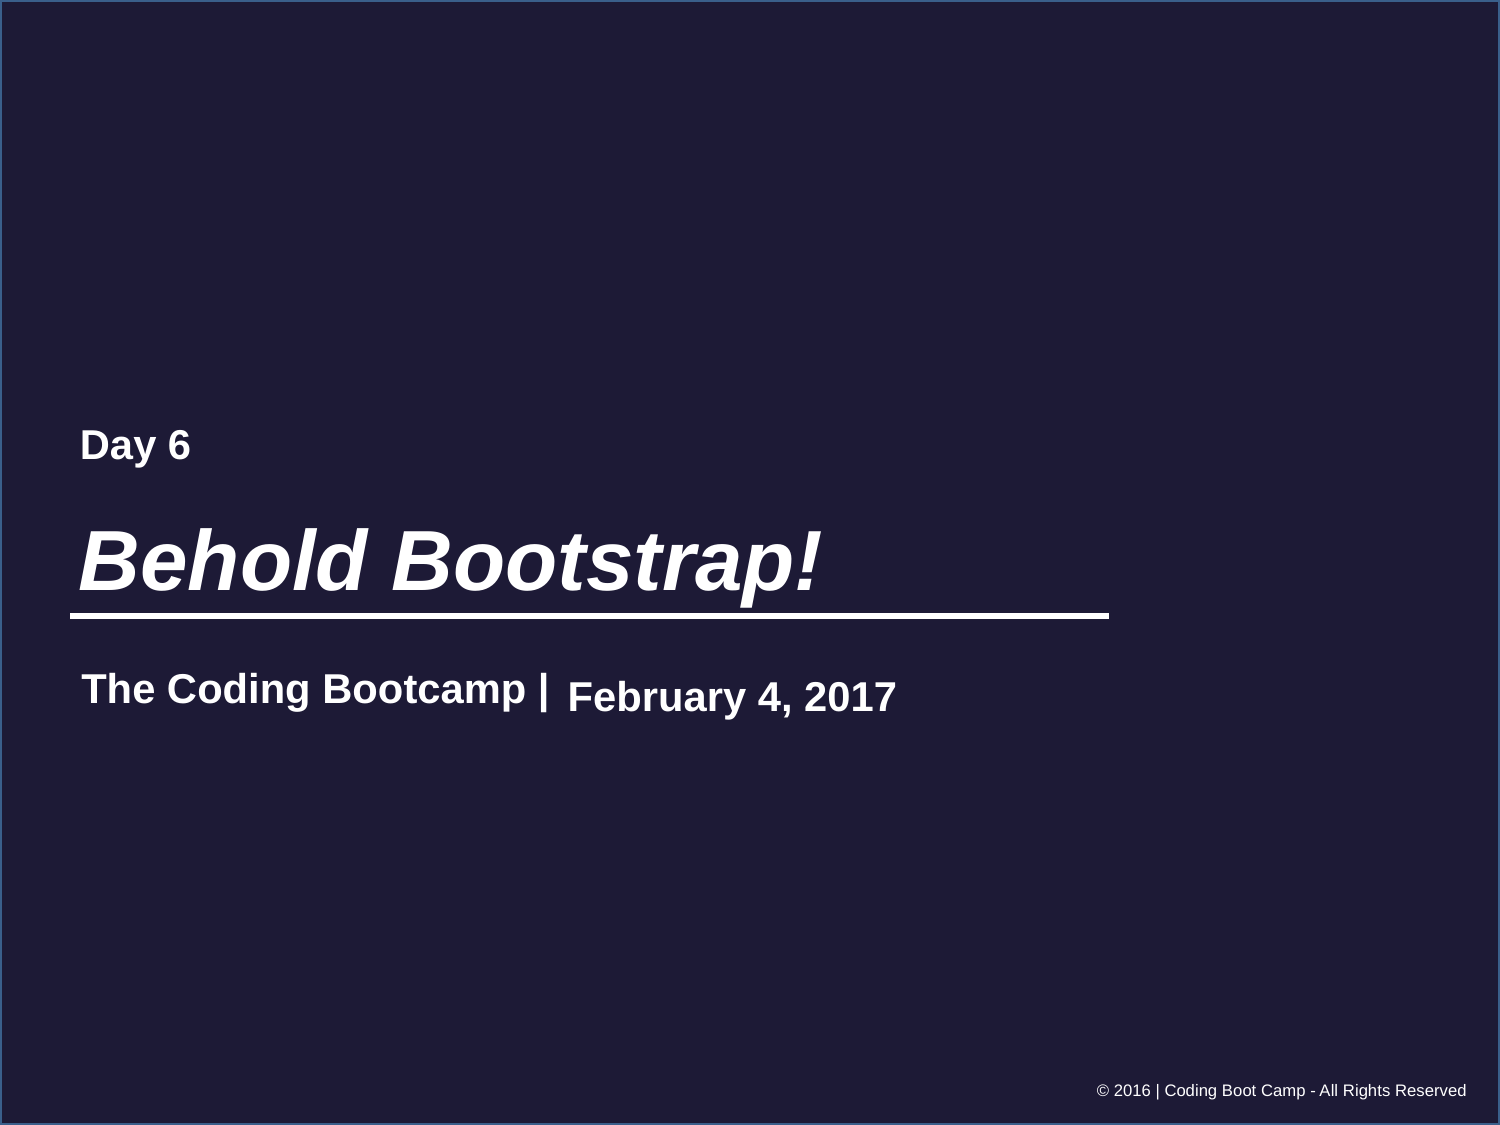

Day 6
Behold Bootstrap!
February 4, 2017